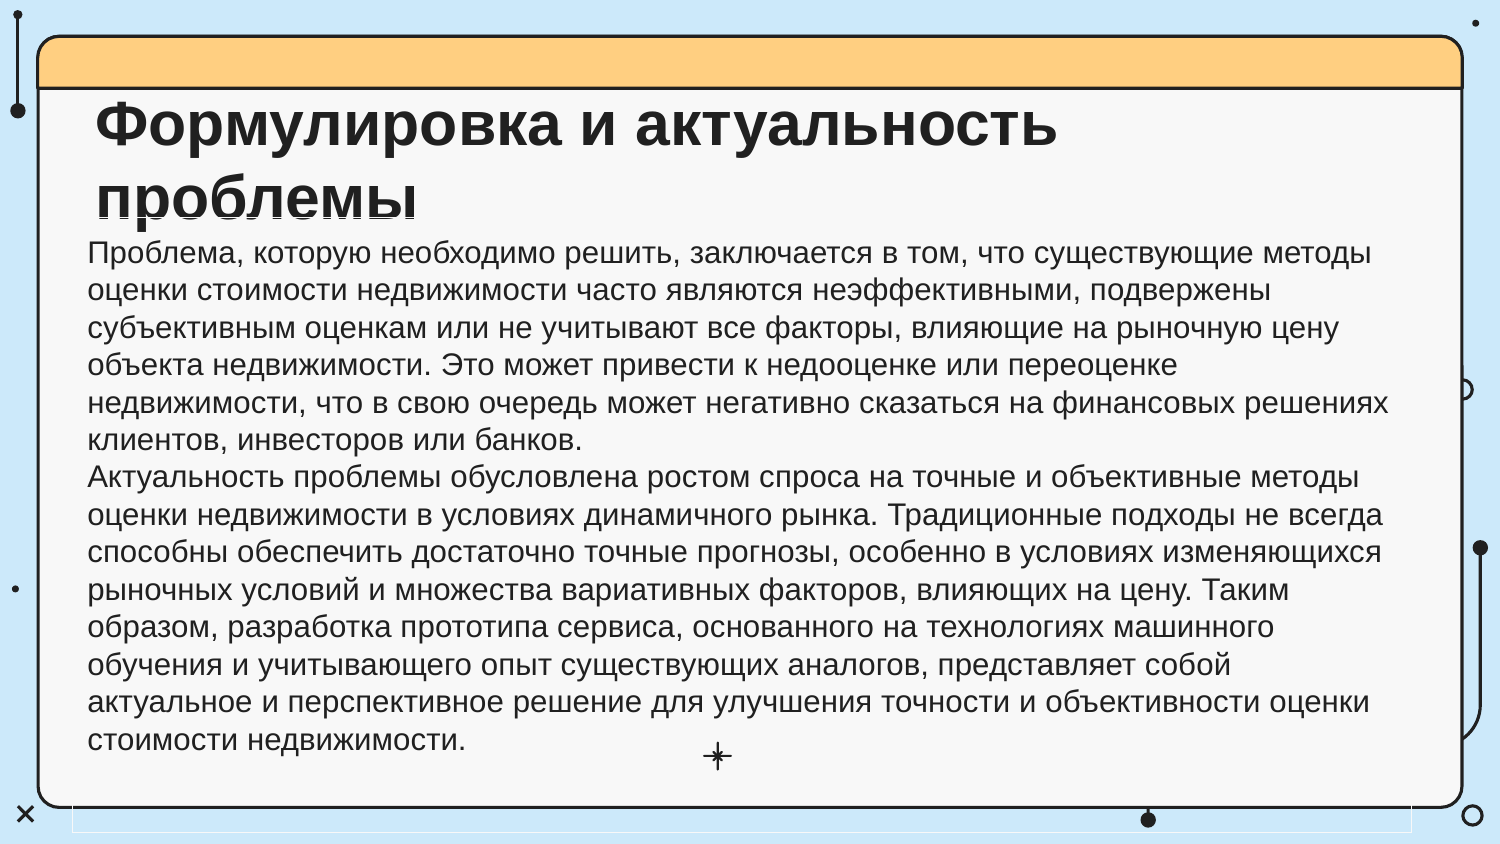

# Формулировка и актуальность проблемы
Проблема, которую необходимо решить, заключается в том, что существующие методы оценки стоимости недвижимости часто являются неэффективными, подвержены субъективным оценкам или не учитывают все факторы, влияющие на рыночную цену объекта недвижимости. Это может привести к недооценке или переоценке недвижимости, что в свою очередь может негативно сказаться на финансовых решениях клиентов, инвесторов или банков.
Актуальность проблемы обусловлена ростом спроса на точные и объективные методы оценки недвижимости в условиях динамичного рынка. Традиционные подходы не всегда способны обеспечить достаточно точные прогнозы, особенно в условиях изменяющихся рыночных условий и множества вариативных факторов, влияющих на цену. Таким образом, разработка прототипа сервиса, основанного на технологиях машинного обучения и учитывающего опыт существующих аналогов, представляет собой актуальное и перспективное решение для улучшения точности и объективности оценки стоимости недвижимости.